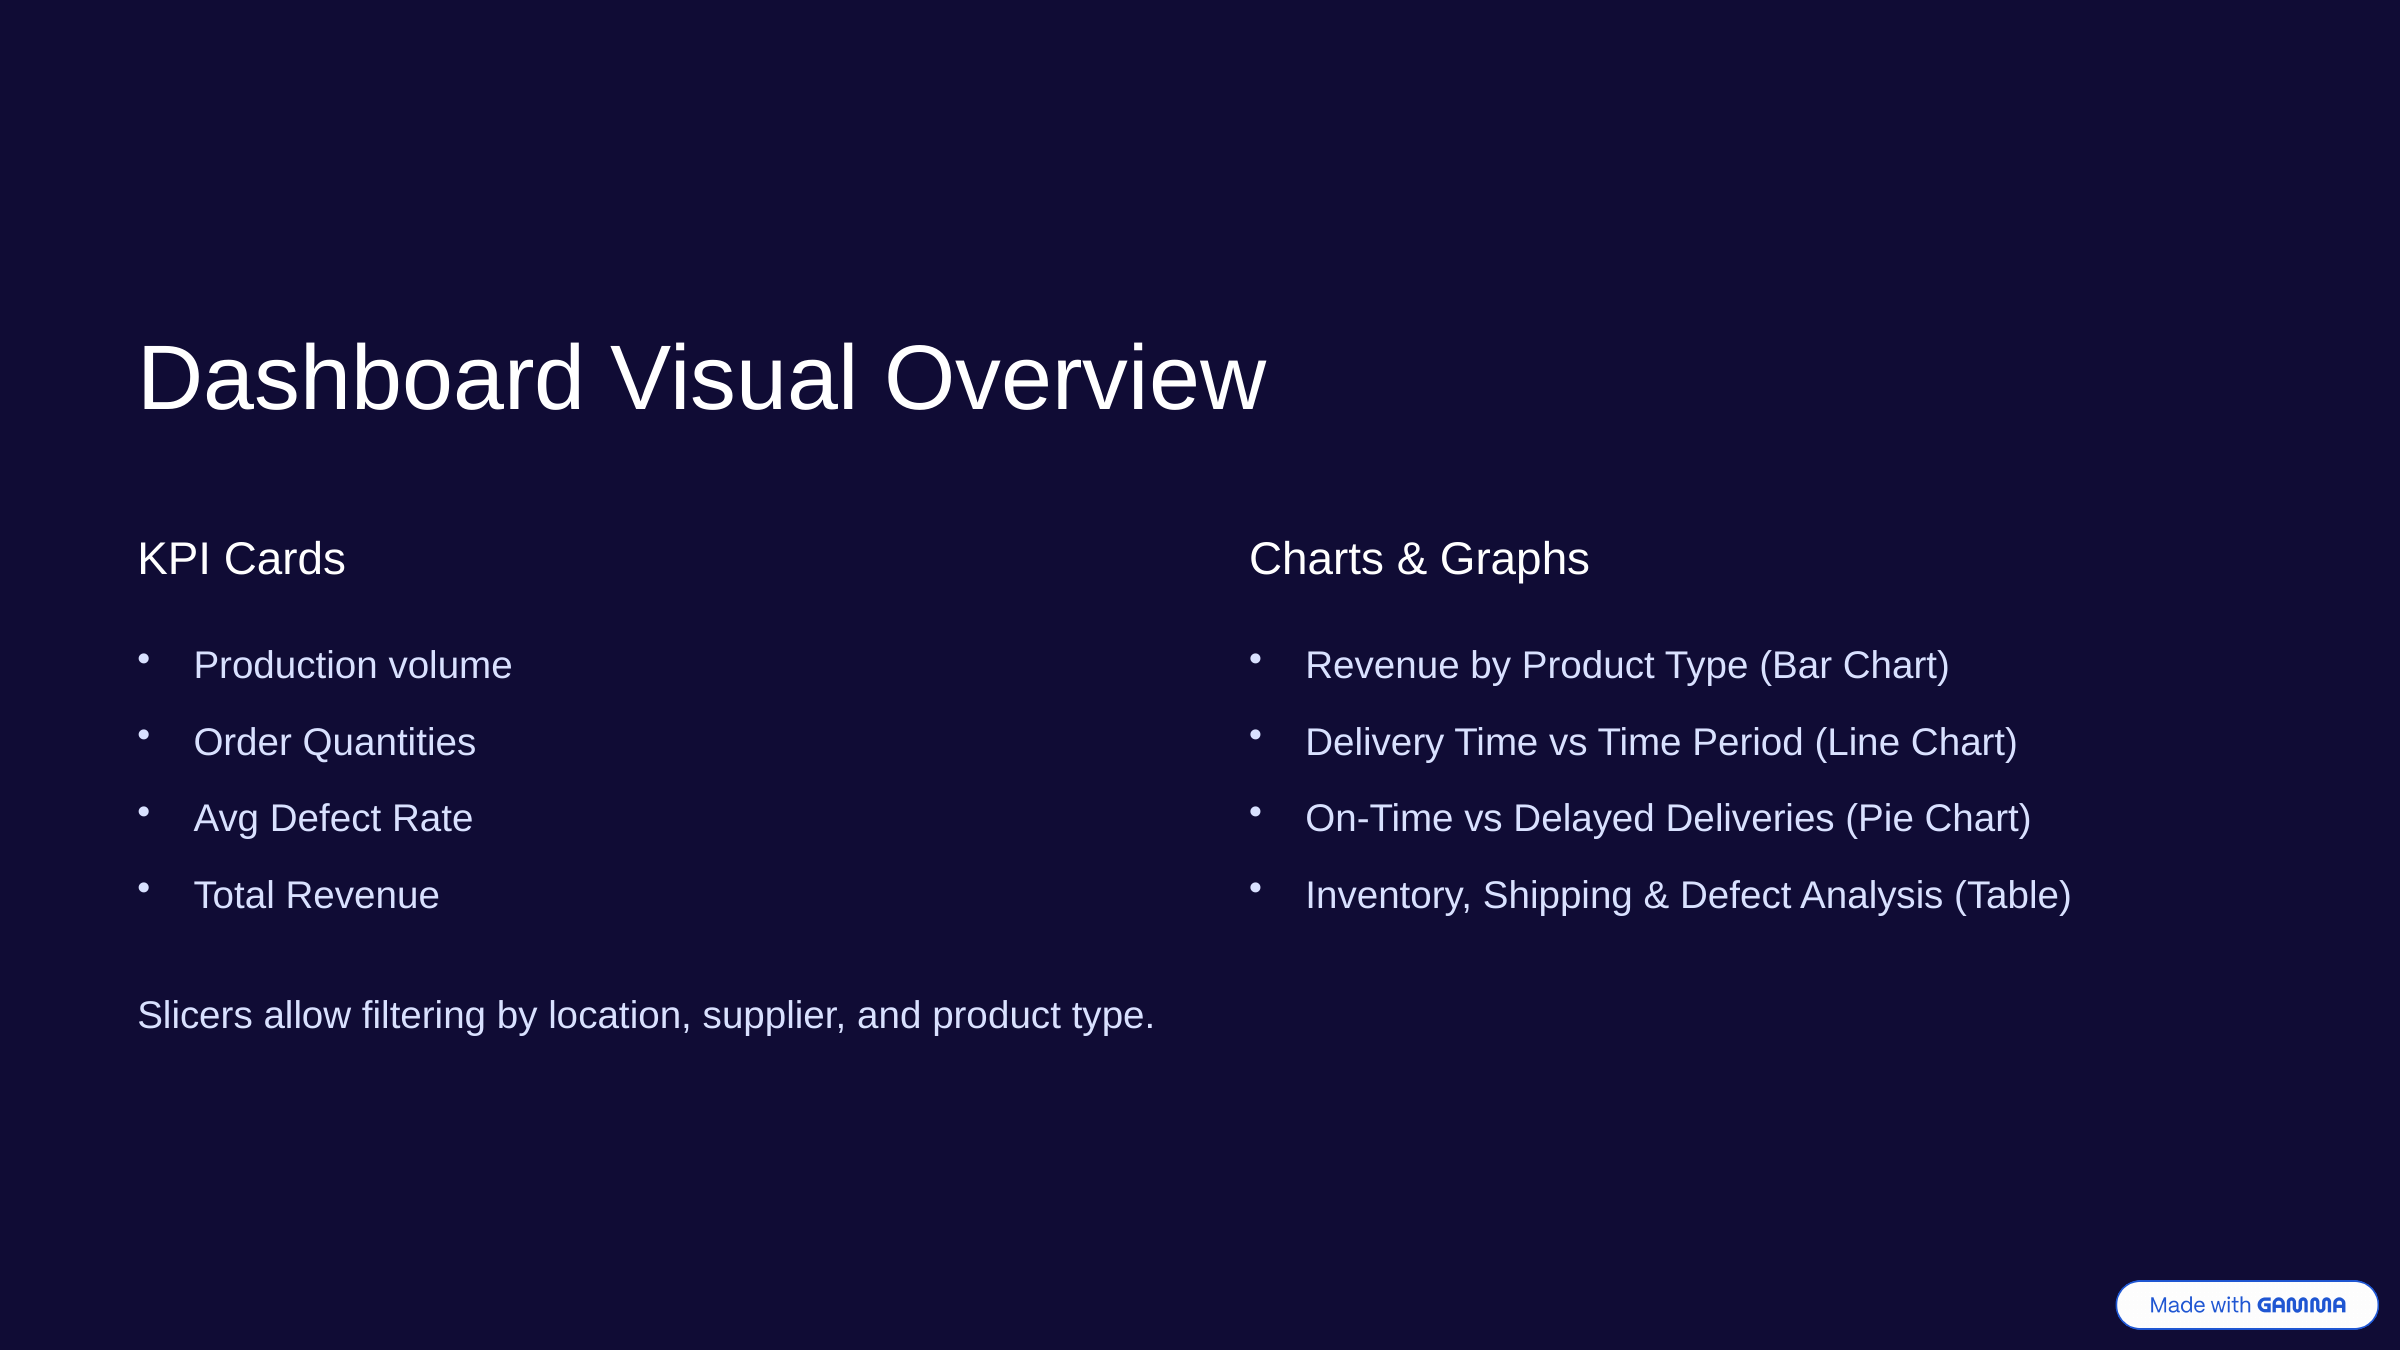

Dashboard Visual Overview
KPI Cards
Charts & Graphs
Production volume
Revenue by Product Type (Bar Chart)
Order Quantities
Delivery Time vs Time Period (Line Chart)
Avg Defect Rate
On-Time vs Delayed Deliveries (Pie Chart)
Total Revenue
Inventory, Shipping & Defect Analysis (Table)
Slicers allow filtering by location, supplier, and product type.